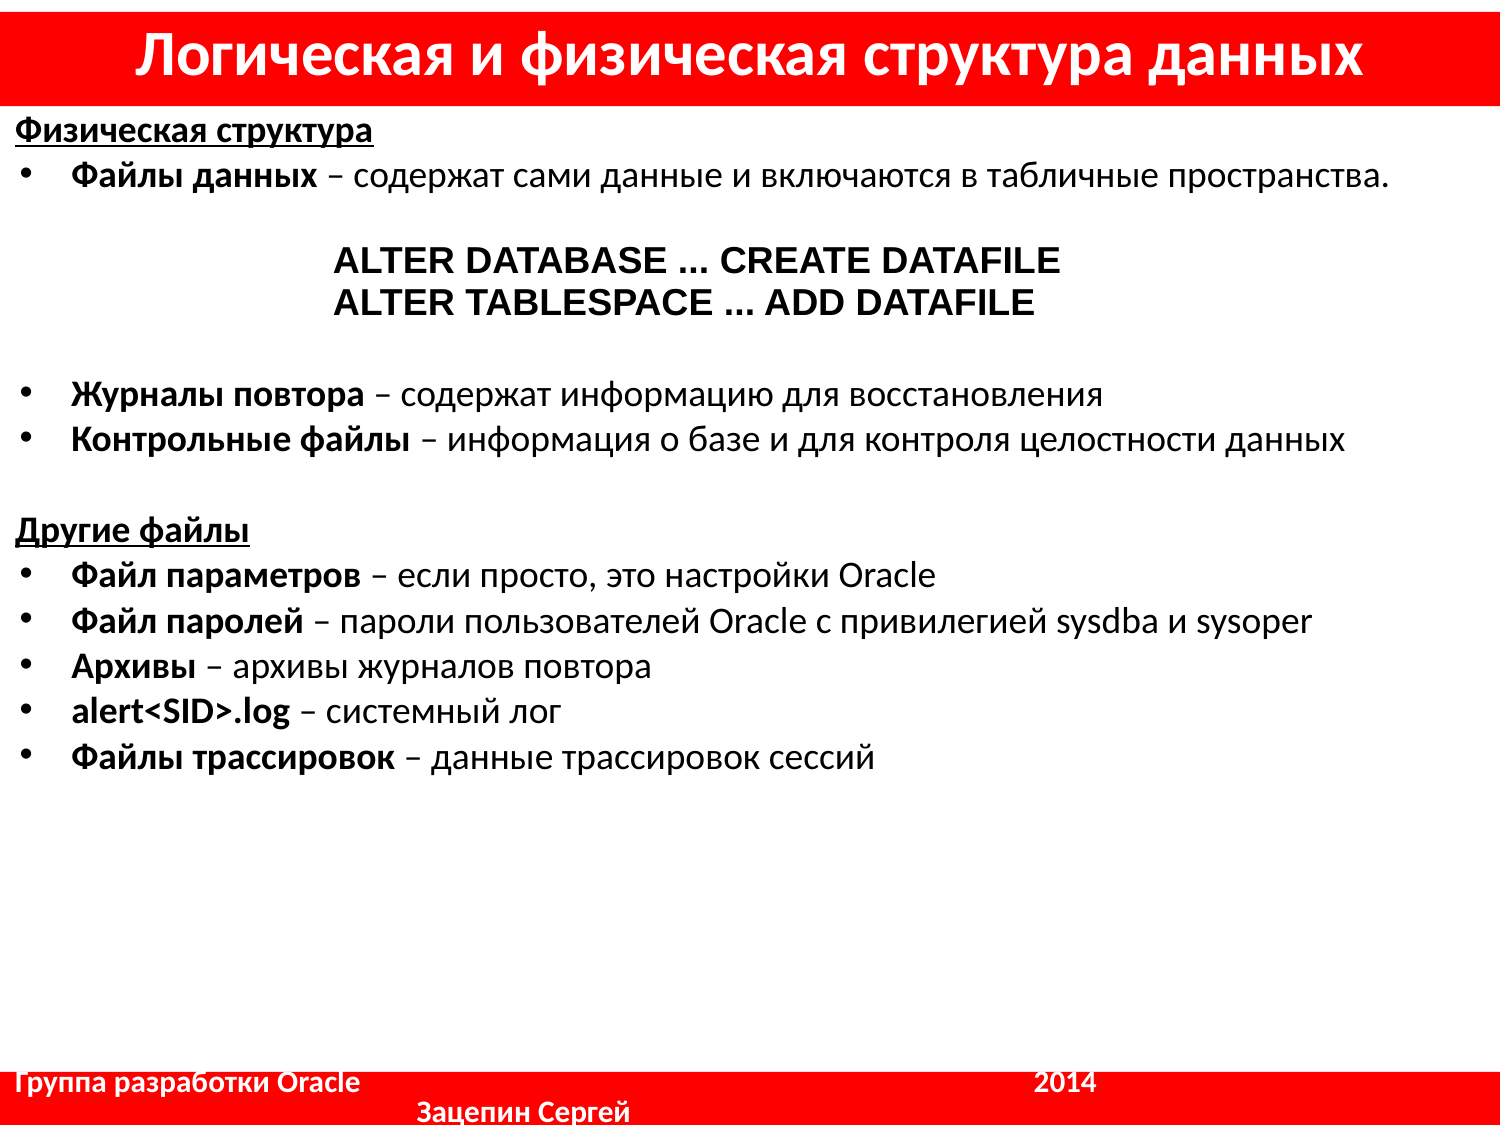

Логическая и физическая структура данных
Физическая структура
Файлы данных – содержат сами данные и включаются в табличные пространства.

	                ALTER DATABASE ... CREATE DATAFILE
       	                ALTER TABLESPACE ... ADD DATAFILE

Журналы повтора – содержат информацию для восстановления
Контрольные файлы – информация о базе и для контроля целостности данных

Другие файлы
Файл параметров – если просто, это настройки Oracle
Файл паролей – пароли пользователей Oracle с привилегией sysdba и sysoper
Архивы – архивы журналов повтора
alert<SID>.log – системный лог
Файлы трассировок – данные трассировок сессий
Группа разработки Oracle				                 2014	    	 	                                    Зацепин Сергей